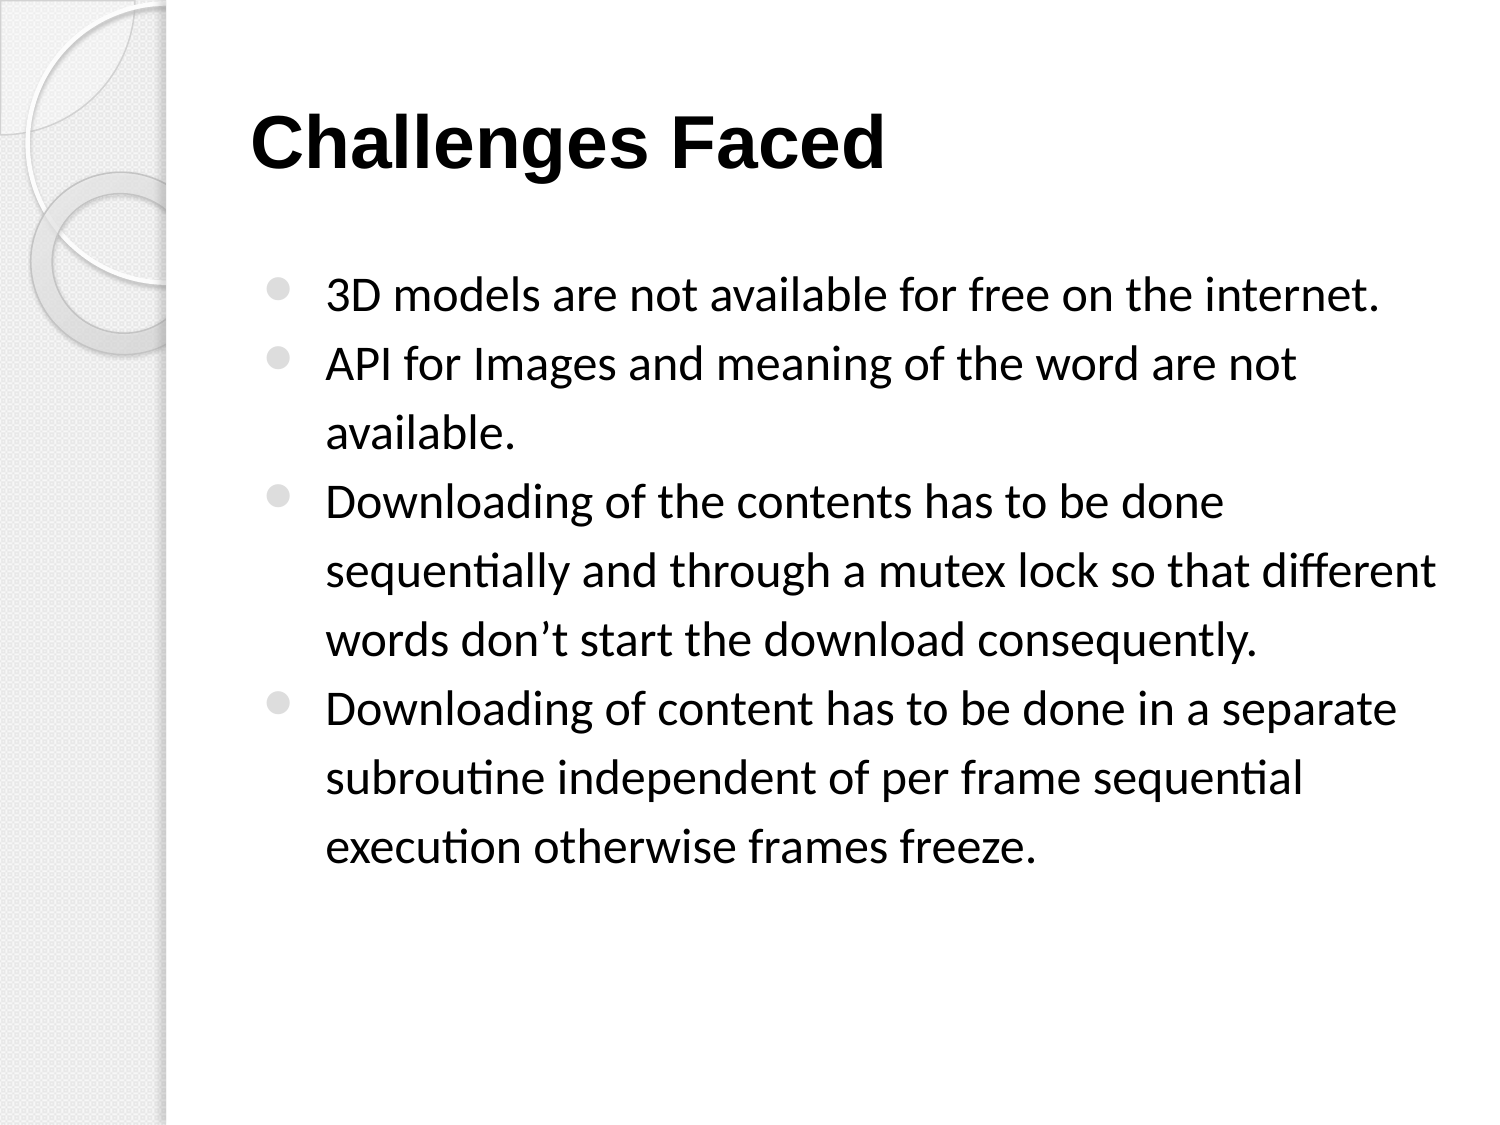

# Challenges Faced
3D models are not available for free on the internet.
API for Images and meaning of the word are not available.
Downloading of the contents has to be done sequentially and through a mutex lock so that different words don’t start the download consequently.
Downloading of content has to be done in a separate subroutine independent of per frame sequential execution otherwise frames freeze.